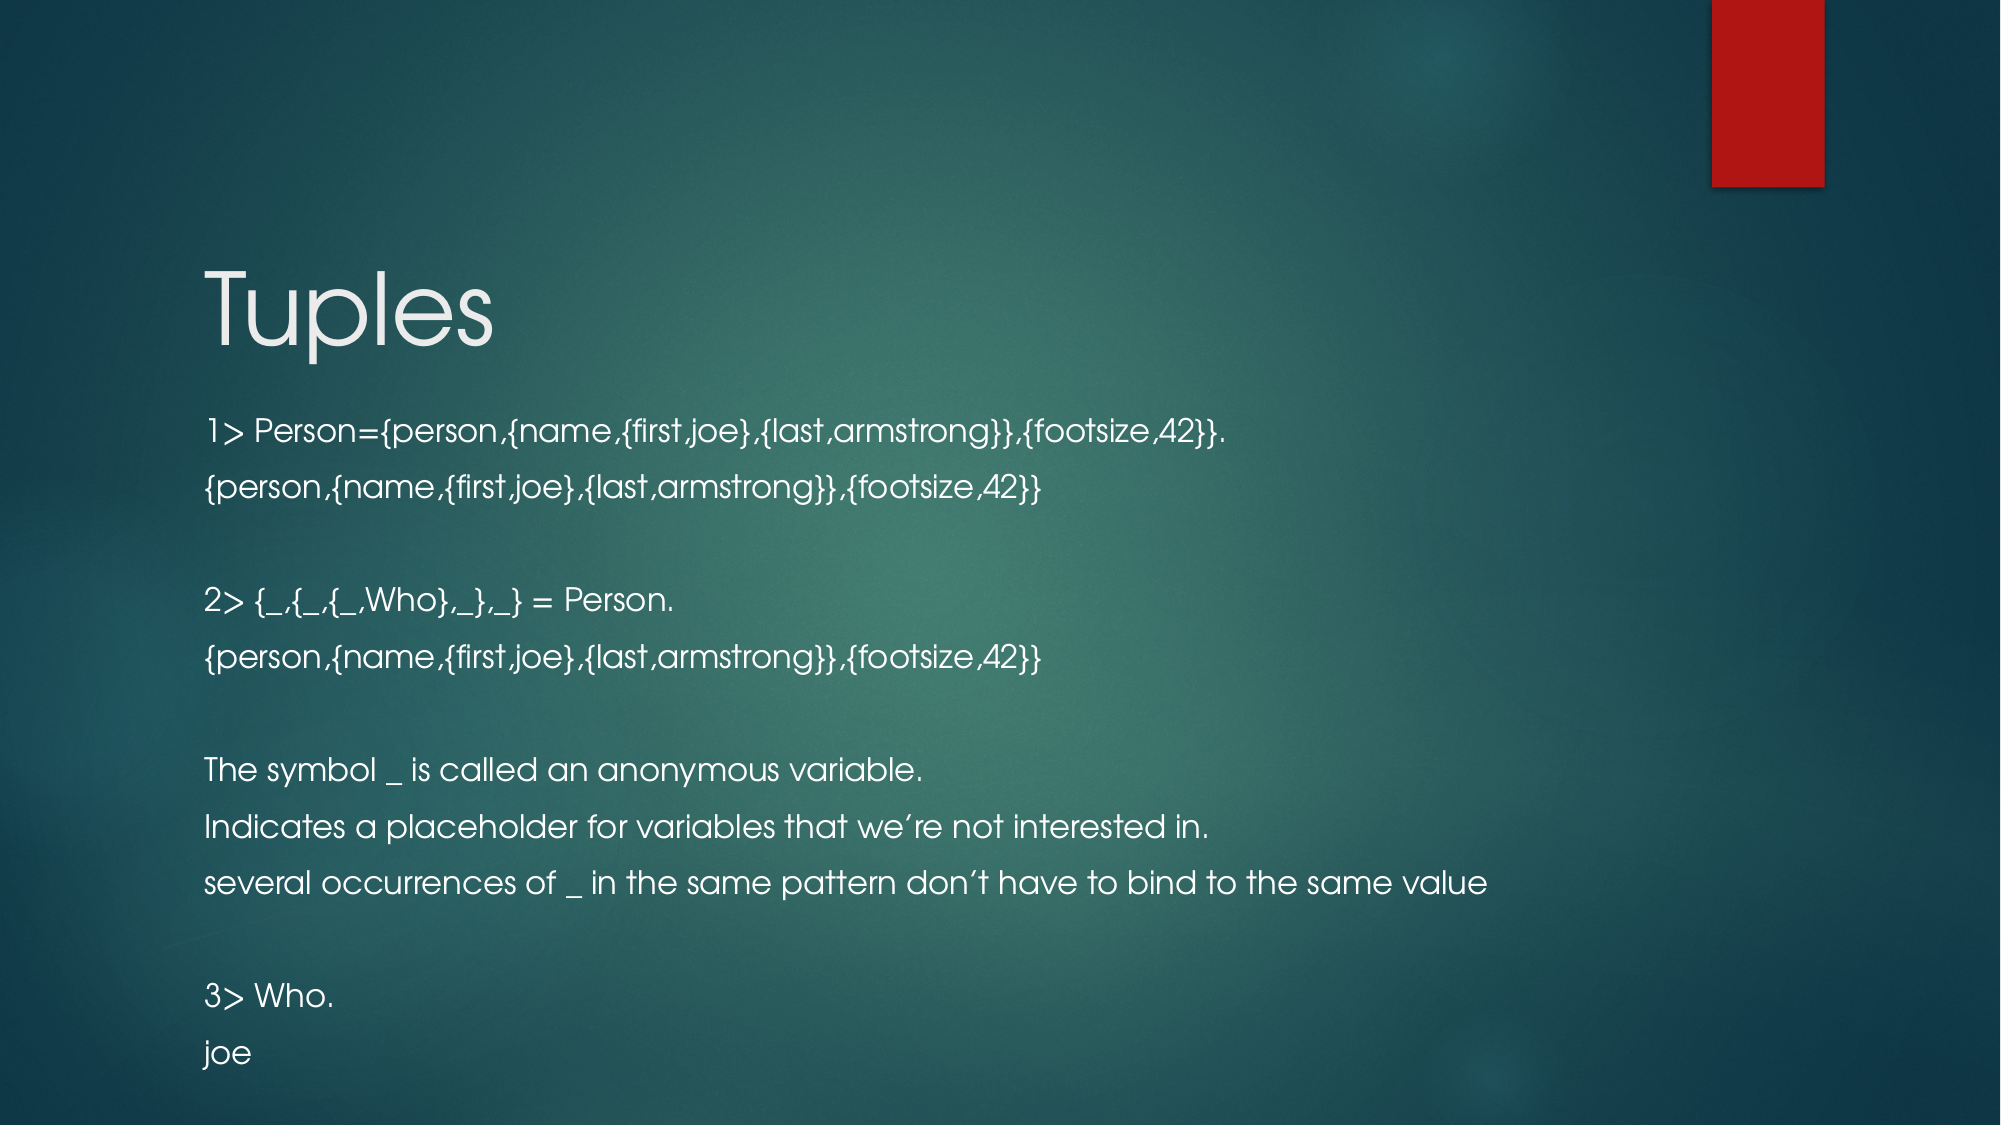

# Tuples
1> Person={person,{name,{first,joe},{last,armstrong}},{footsize,42}}.
{person,{name,{first,joe},{last,armstrong}},{footsize,42}}

2> {_,{_,{_,Who},_},_} = Person.
{person,{name,{first,joe},{last,armstrong}},{footsize,42}}

The symbol _ is called an anonymous variable.
Indicates a placeholder for variables that we’re not interested in.
several occurrences of _ in the same pattern don’t have to bind to the same value

3> Who.
joe